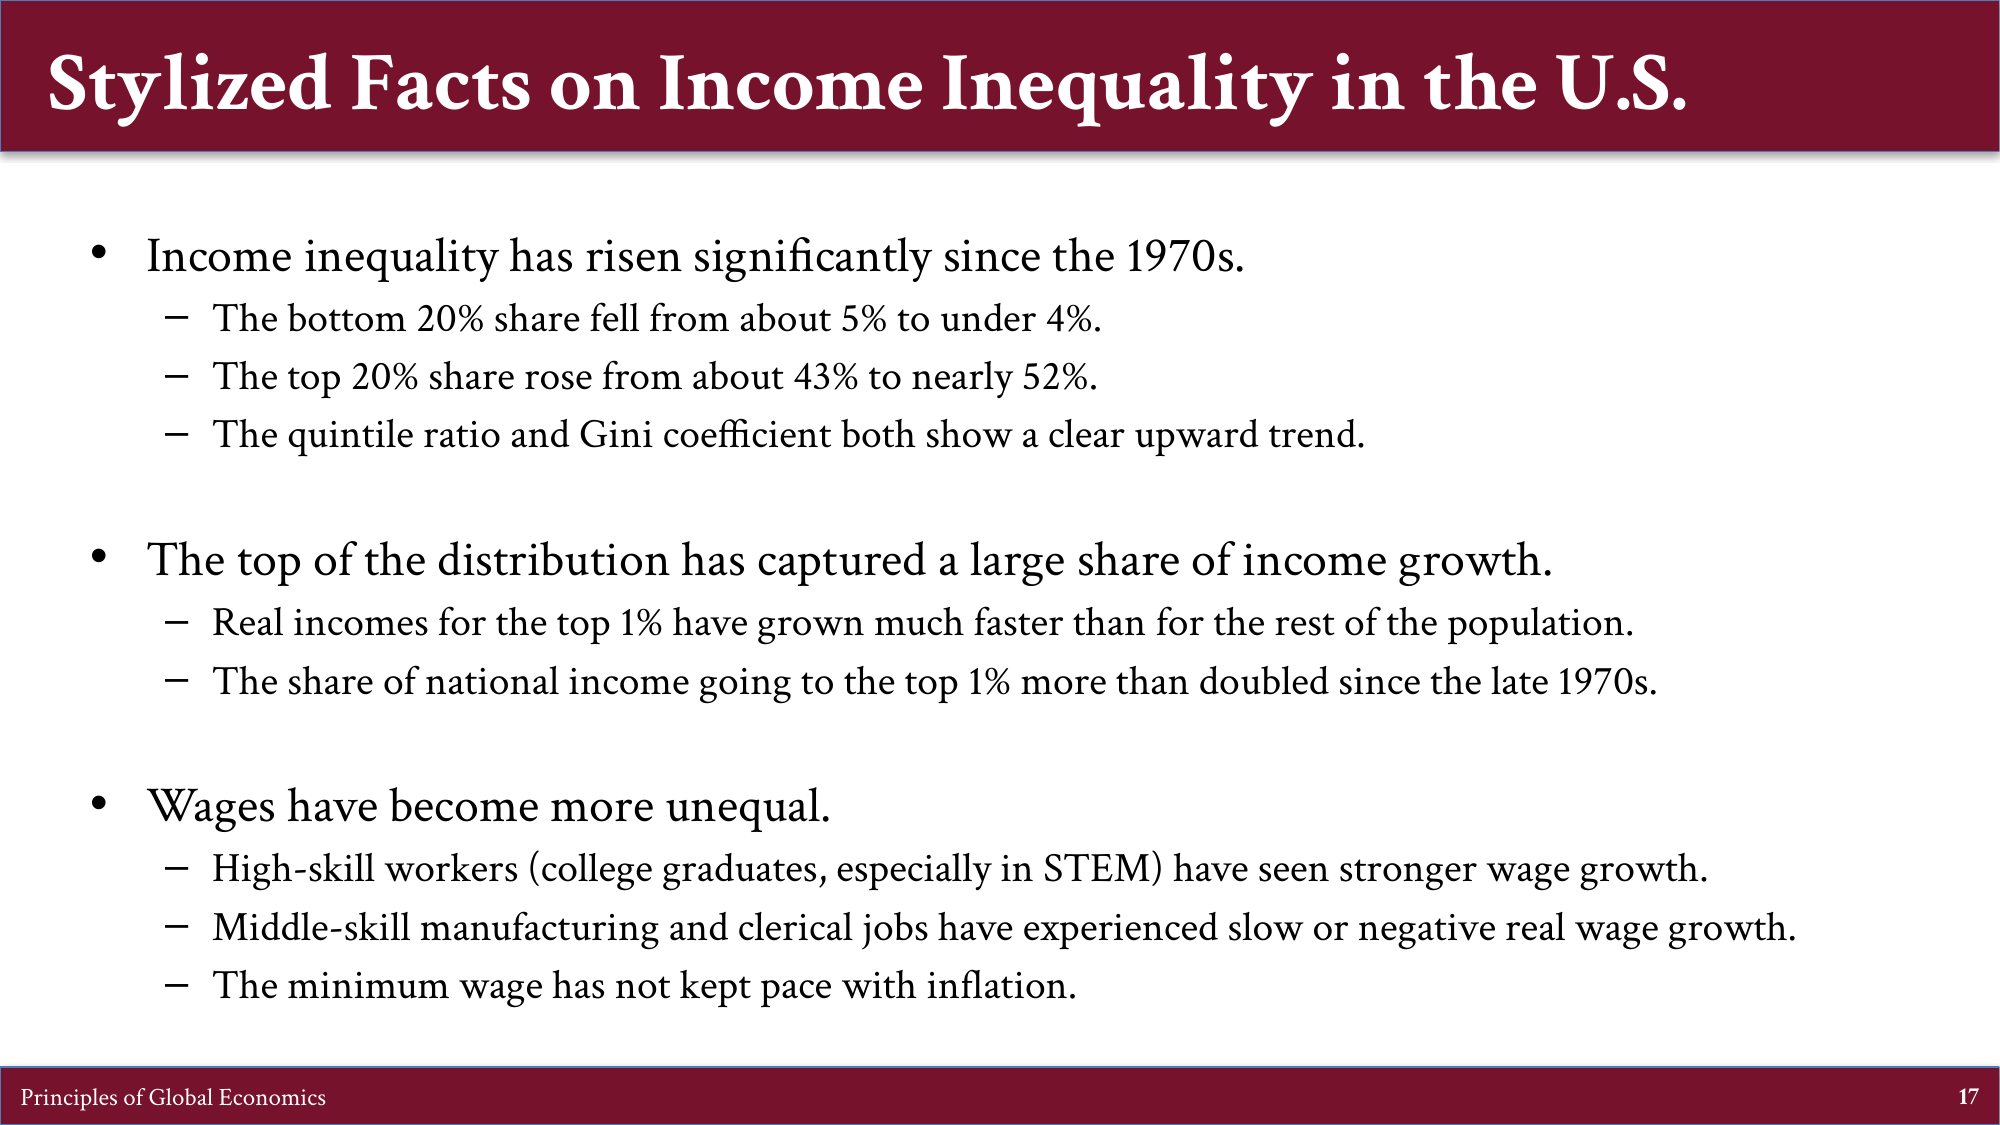

# Stylized Facts on Income Inequality in the U.S.
Income inequality has risen significantly since the 1970s.
The bottom 20% share fell from about 5% to under 4%.
The top 20% share rose from about 43% to nearly 52%.
The quintile ratio and Gini coefficient both show a clear upward trend.

The top of the distribution has captured a large share of income growth.
Real incomes for the top 1% have grown much faster than for the rest of the population.
The share of national income going to the top 1% more than doubled since the late 1970s.

Wages have become more unequal.
High-skill workers (college graduates, especially in STEM) have seen stronger wage growth.
Middle-skill manufacturing and clerical jobs have experienced slow or negative real wage growth.
The minimum wage has not kept pace with inflation.

 Principles of Global Economics
17